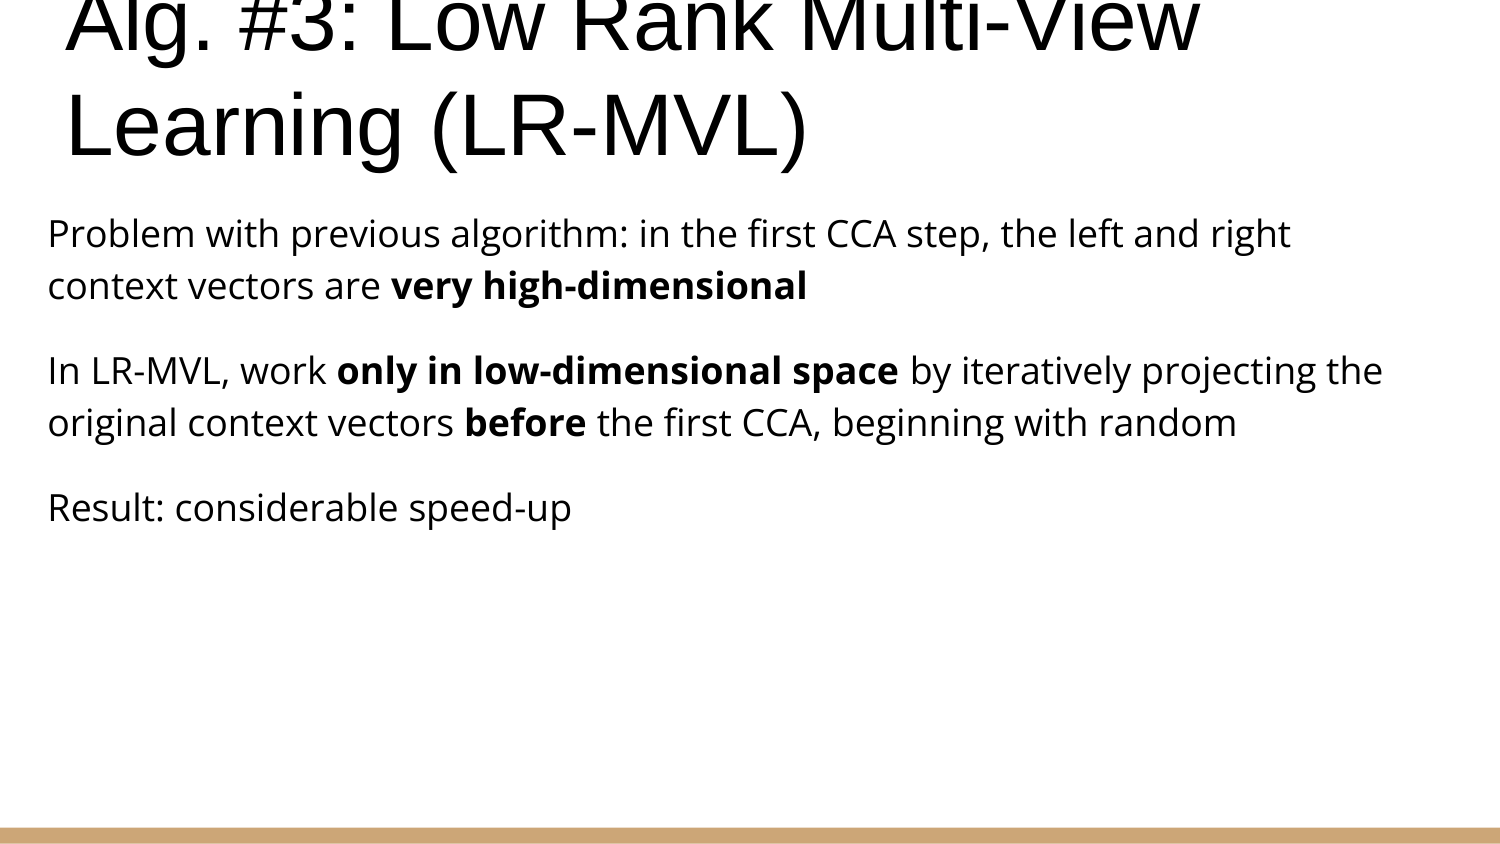

# Alg. #3: Low Rank Multi-View Learning (LR-MVL)
Problem with previous algorithm: in the first CCA step, the left and right context vectors are very high-dimensional
In LR-MVL, work only in low-dimensional space by iteratively projecting the original context vectors before the first CCA, beginning with random
Result: considerable speed-up